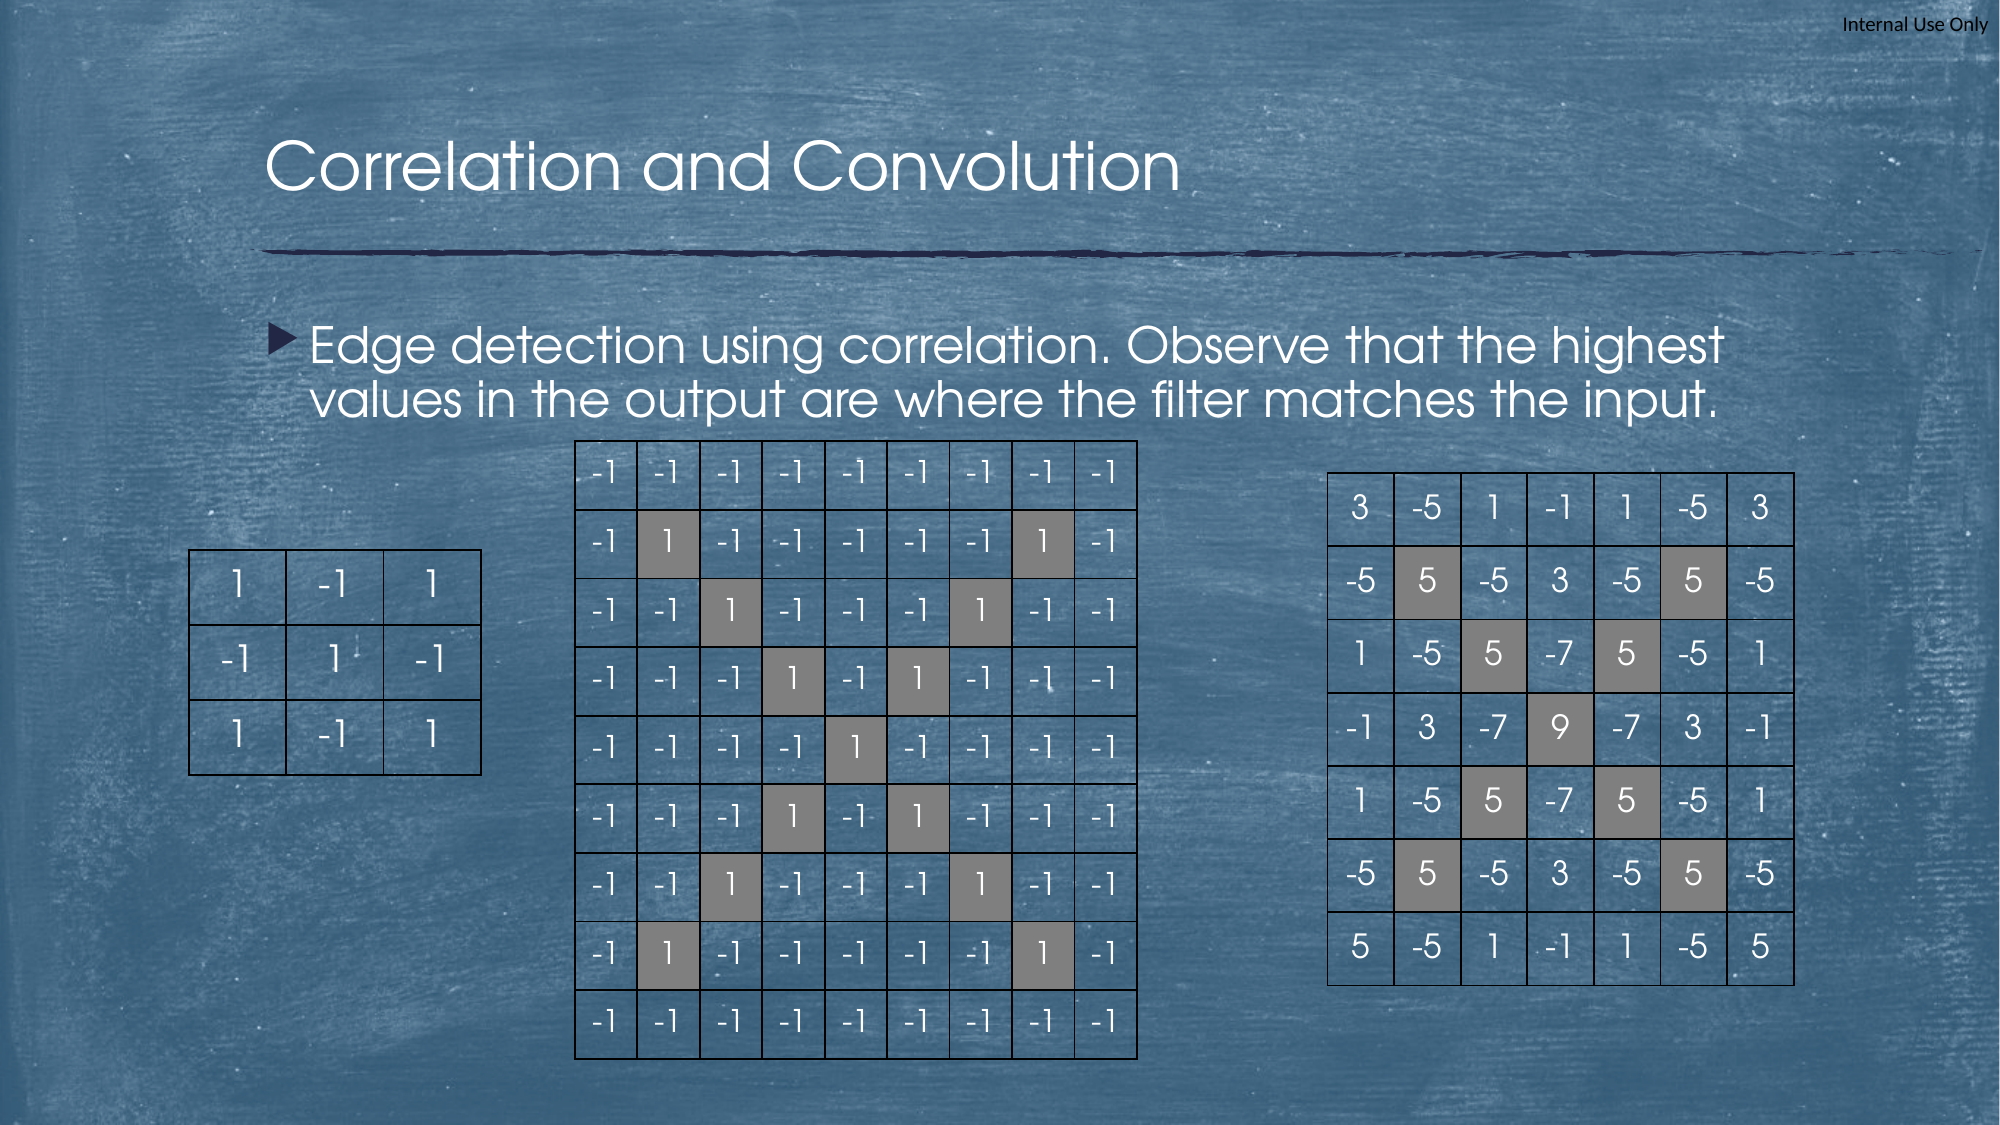

# Correlation and Convolution
Edge detection using correlation. Observe that the highest values in the output are where the filter matches the input.

| -1 | -1 | -1 | -1 | -1 | -1 | -1 | -1 | -1 |
| --- | --- | --- | --- | --- | --- | --- | --- | --- |
| -1 | 1 | -1 | -1 | -1 | -1 | -1 | 1 | -1 |
| -1 | -1 | 1 | -1 | -1 | -1 | 1 | -1 | -1 |
| -1 | -1 | -1 | 1 | -1 | 1 | -1 | -1 | -1 |
| -1 | -1 | -1 | -1 | 1 | -1 | -1 | -1 | -1 |
| -1 | -1 | -1 | 1 | -1 | 1 | -1 | -1 | -1 |
| -1 | -1 | 1 | -1 | -1 | -1 | 1 | -1 | -1 |
| -1 | 1 | -1 | -1 | -1 | -1 | -1 | 1 | -1 |
| -1 | -1 | -1 | -1 | -1 | -1 | -1 | -1 | -1 |
| 3 | -5 | 1 | -1 | 1 | -5 | 3 |
| --- | --- | --- | --- | --- | --- | --- |
| -5 | 5 | -5 | 3 | -5 | 5 | -5 |
| 1 | -5 | 5 | -7 | 5 | -5 | 1 |
| -1 | 3 | -7 | 9 | -7 | 3 | -1 |
| 1 | -5 | 5 | -7 | 5 | -5 | 1 |
| -5 | 5 | -5 | 3 | -5 | 5 | -5 |
| 5 | -5 | 1 | -1 | 1 | -5 | 5 |
| 1 | -1 | 1 |
| --- | --- | --- |
| -1 | 1 | -1 |
| 1 | -1 | 1 |